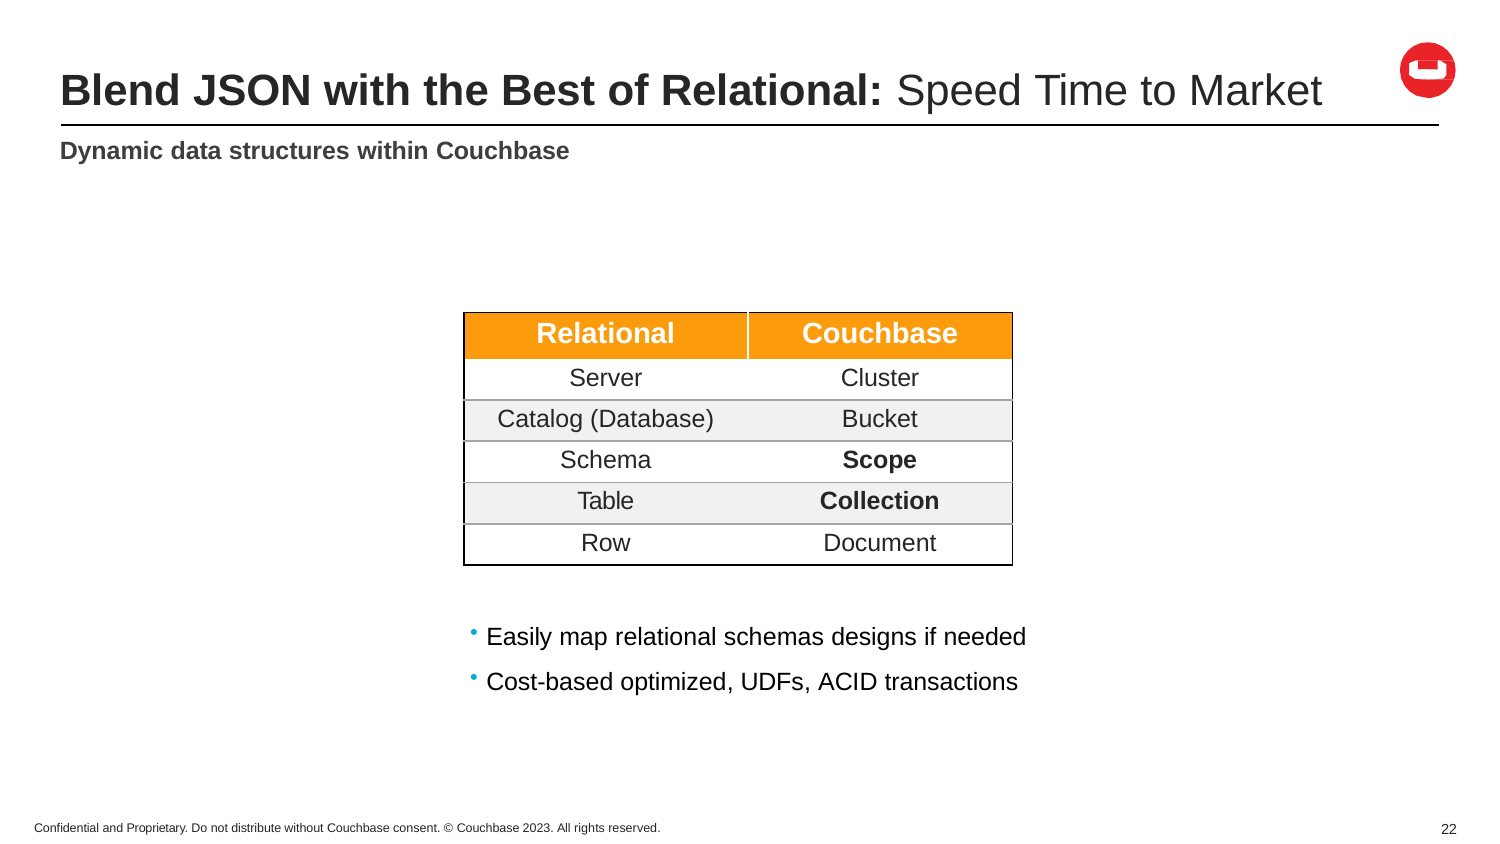

# Blend JSON with the Best of Relational: Speed Time to Market

Dynamic data structures within Couchbase
| Relational | Couchbase |
| --- | --- |
| Server | Cluster |
| Catalog (Database) | Bucket |
| Schema | Scope |
| Table | Collection |
| Row | Document |
Easily map relational schemas designs if needed
Cost-based optimized, UDFs, ACID transactions
Confidential and Proprietary. Do not distribute without Couchbase consent. © Couchbase 2023. All rights reserved.
22